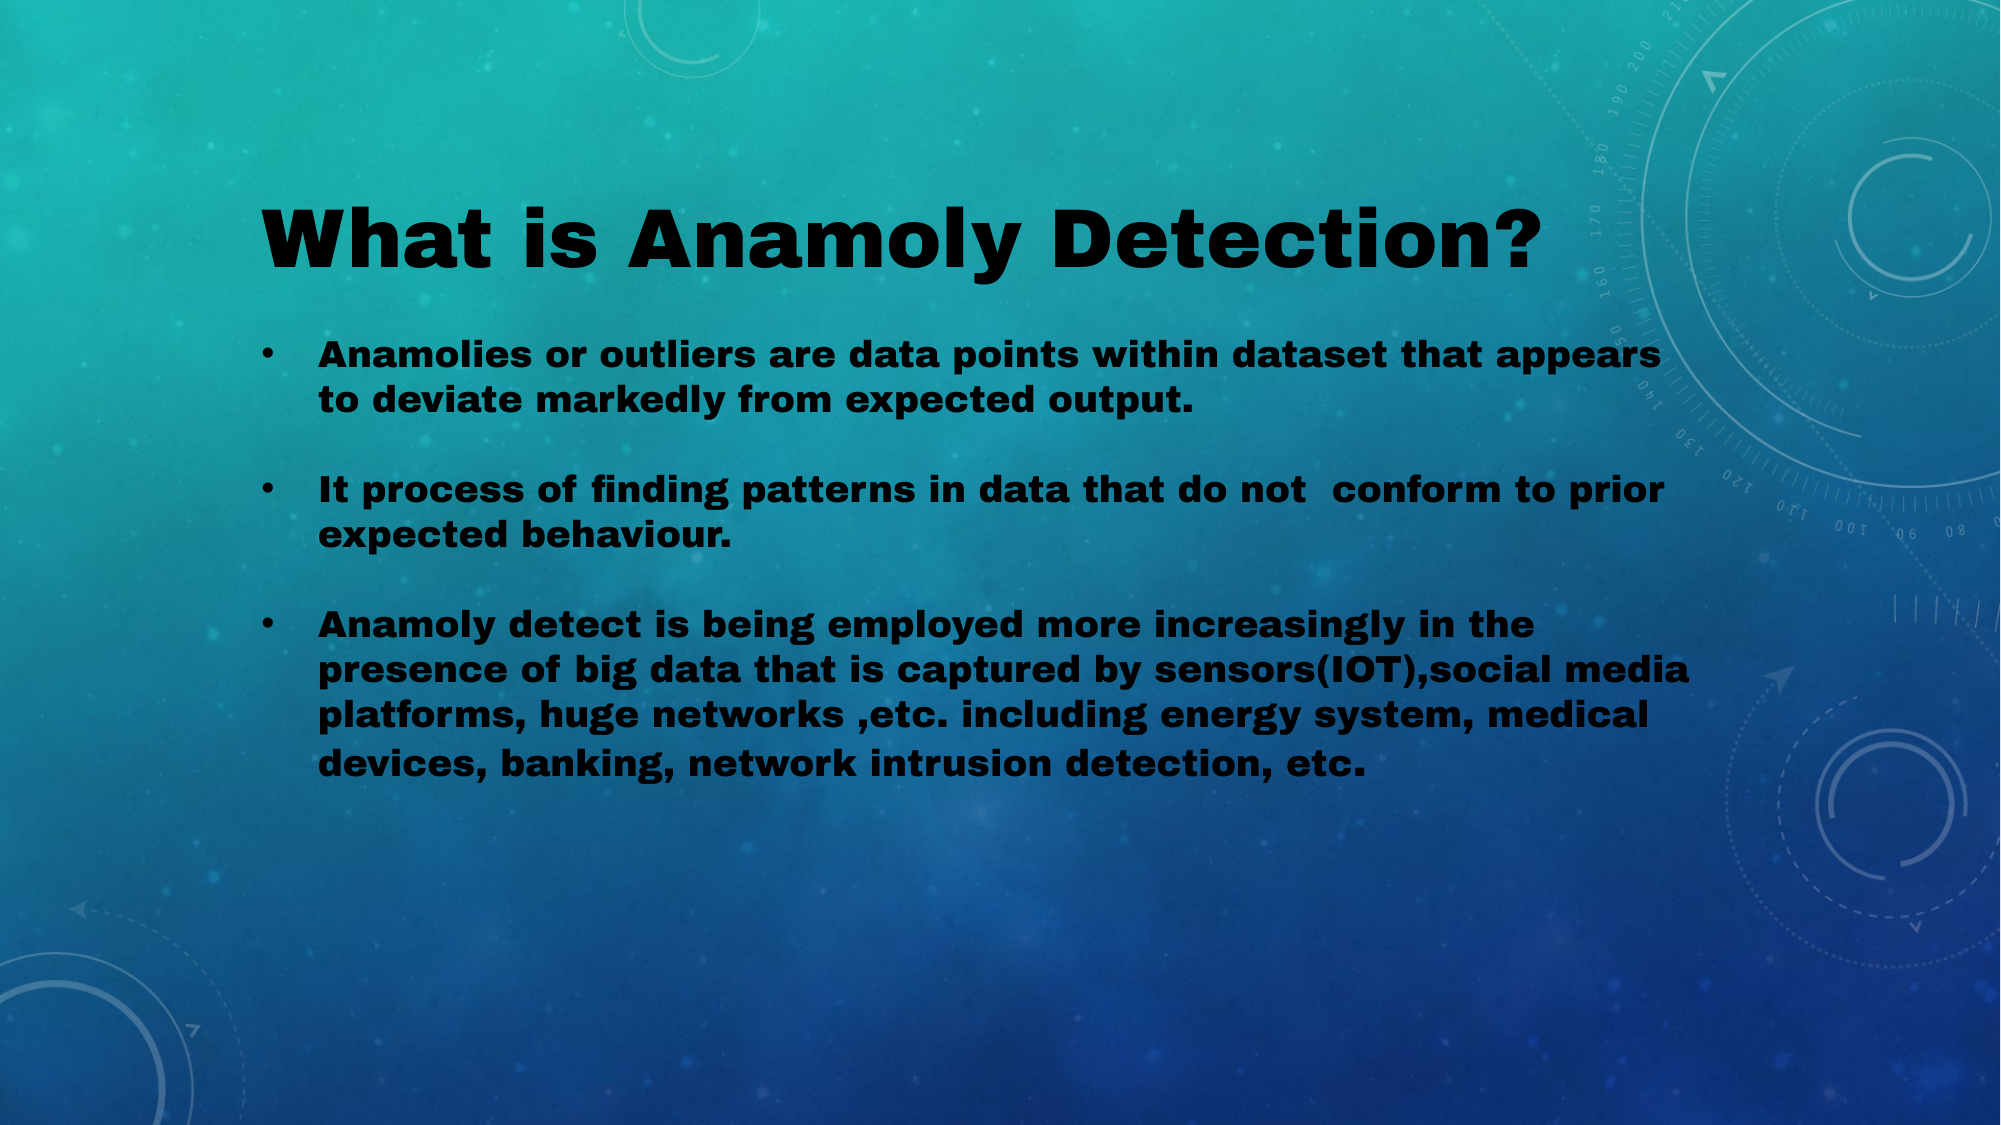

What is Anamoly Detection?

Anamolies or outliers are data points within dataset that appears to deviate markedly from expected output.

It process of finding patterns in data that do not  conform to prior expected behaviour.

Anamoly detect is being employed more increasingly in the presence of big data that is captured by sensors(IOT),social media platforms, huge networks ,etc. including energy system, medical devices, banking, network intrusion detection, etc.